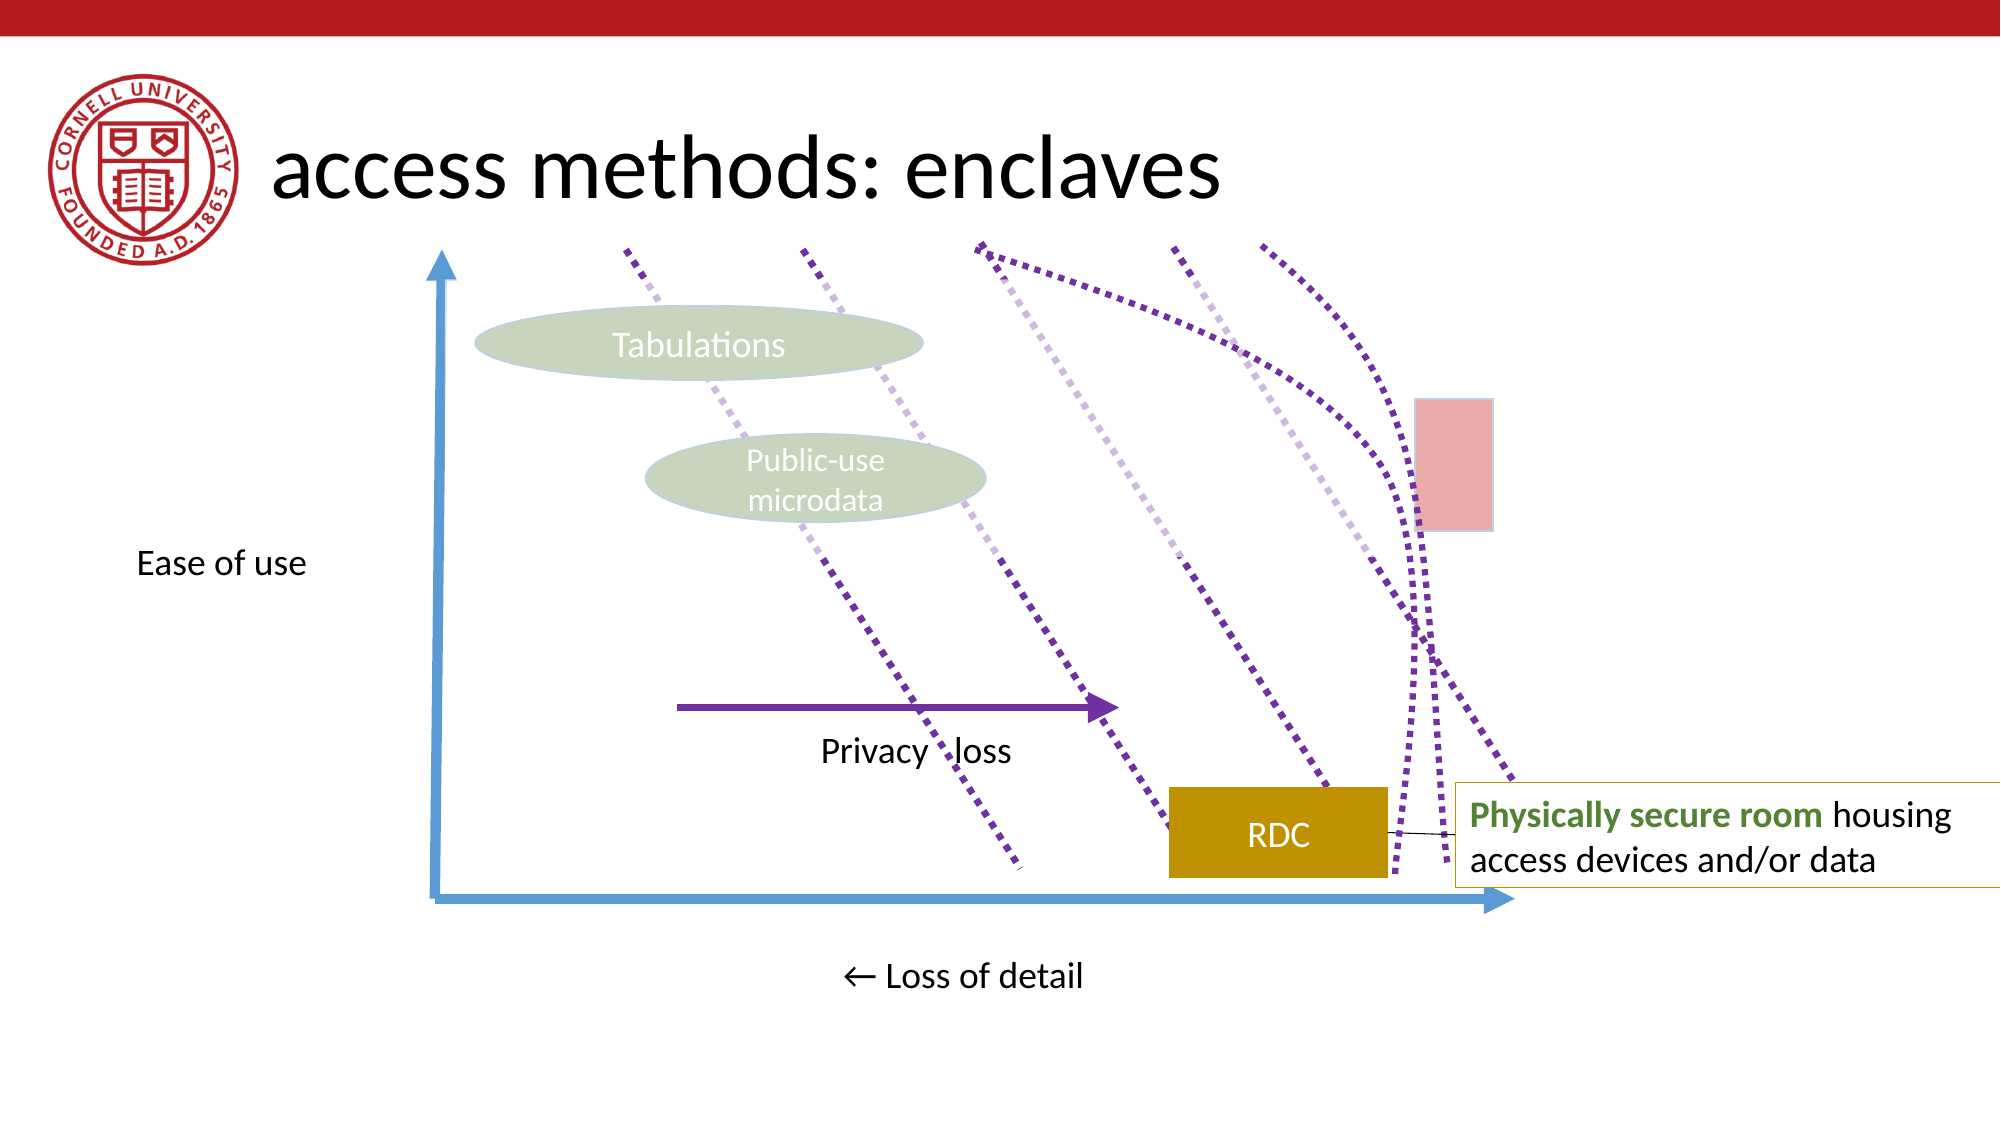

# access methods: enclaves

Ease of use

← Loss of detail

Tabulations

Tabulations

Public-use microdata
Privacy   loss
Physically secure room housing access devices and/or data
RDC